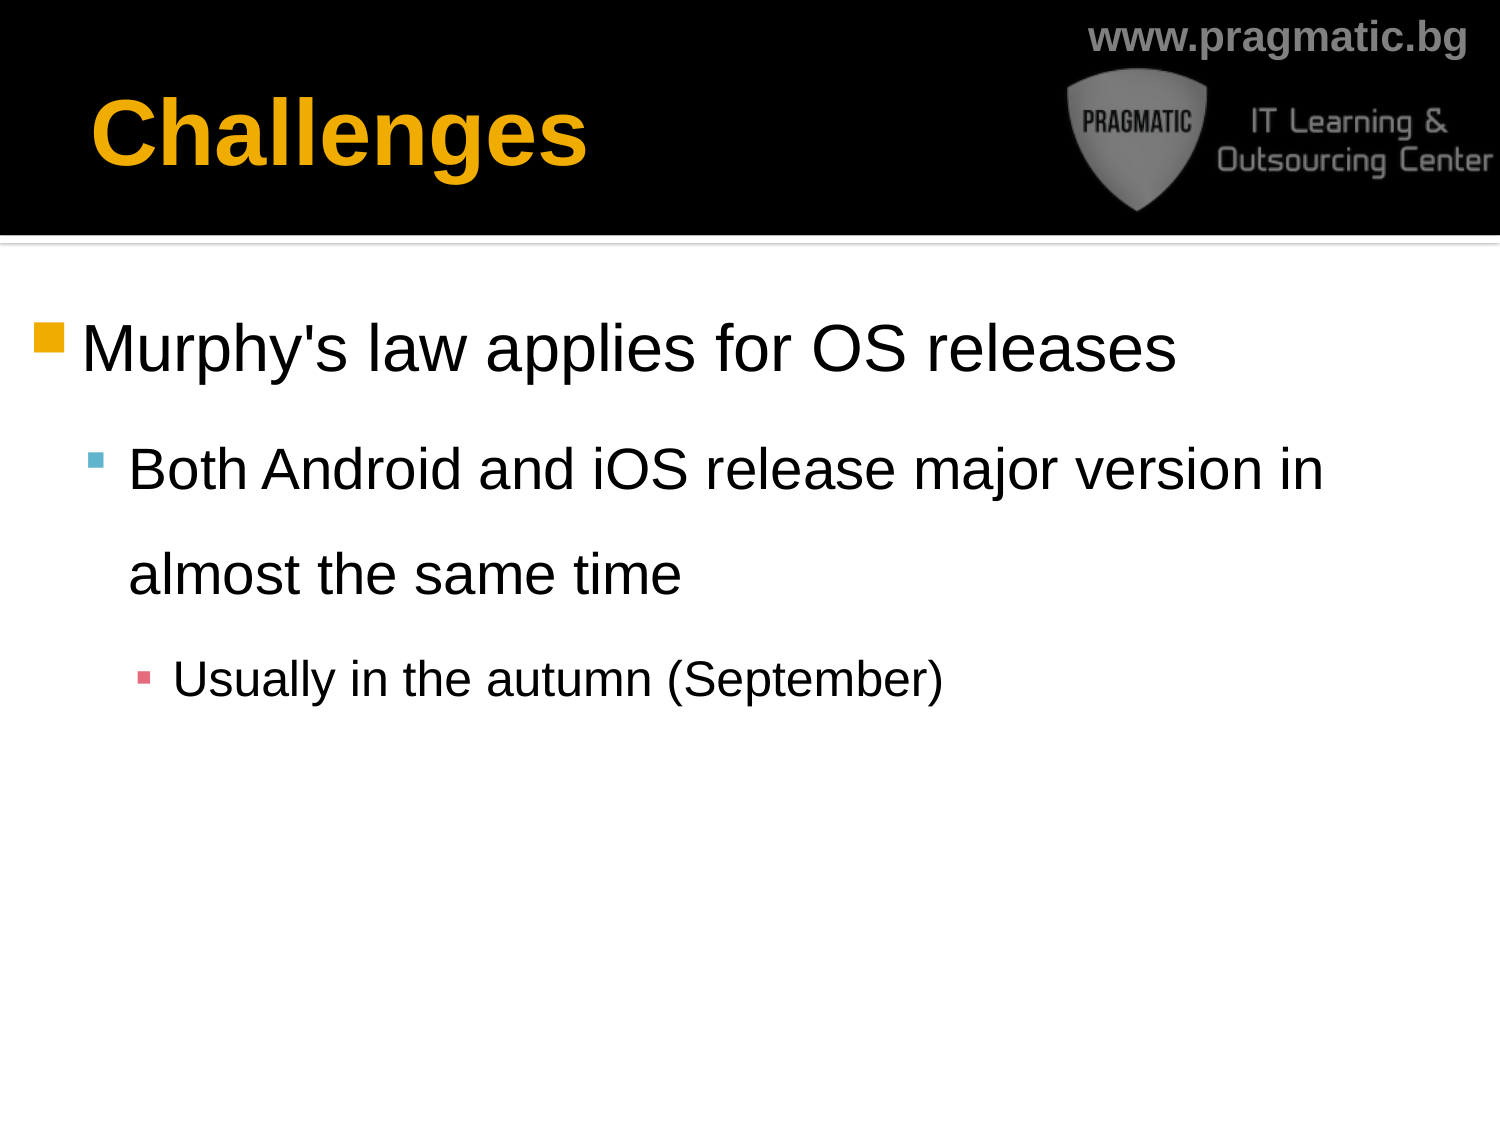

# Challenges
Murphy's law applies for OS releases
Both Android and iOS release major version in almost the same time
Usually in the autumn (September)